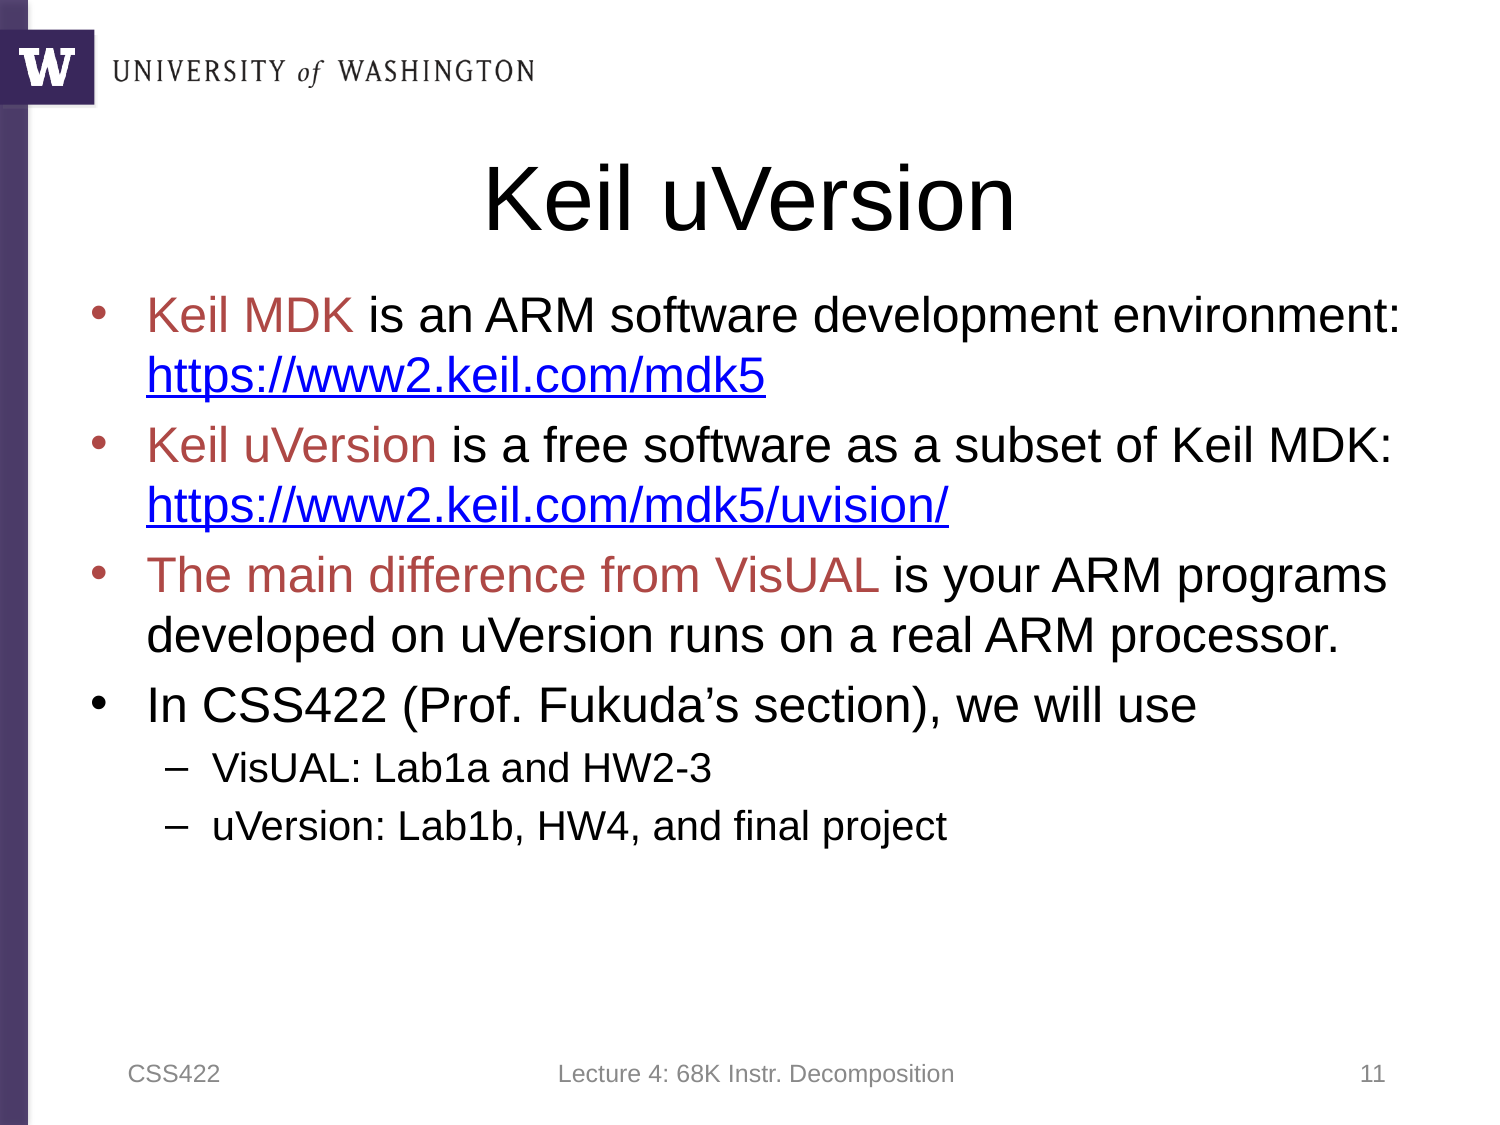

# Keil uVersion
Keil MDK is an ARM software development environment: https://www2.keil.com/mdk5
Keil uVersion is a free software as a subset of Keil MDK: https://www2.keil.com/mdk5/uvision/
The main difference from VisUAL is your ARM programs developed on uVersion runs on a real ARM processor.
In CSS422 (Prof. Fukuda’s section), we will use
VisUAL: Lab1a and HW2-3
uVersion: Lab1b, HW4, and final project
CSS422
Lecture 4: 68K Instr. Decomposition
11